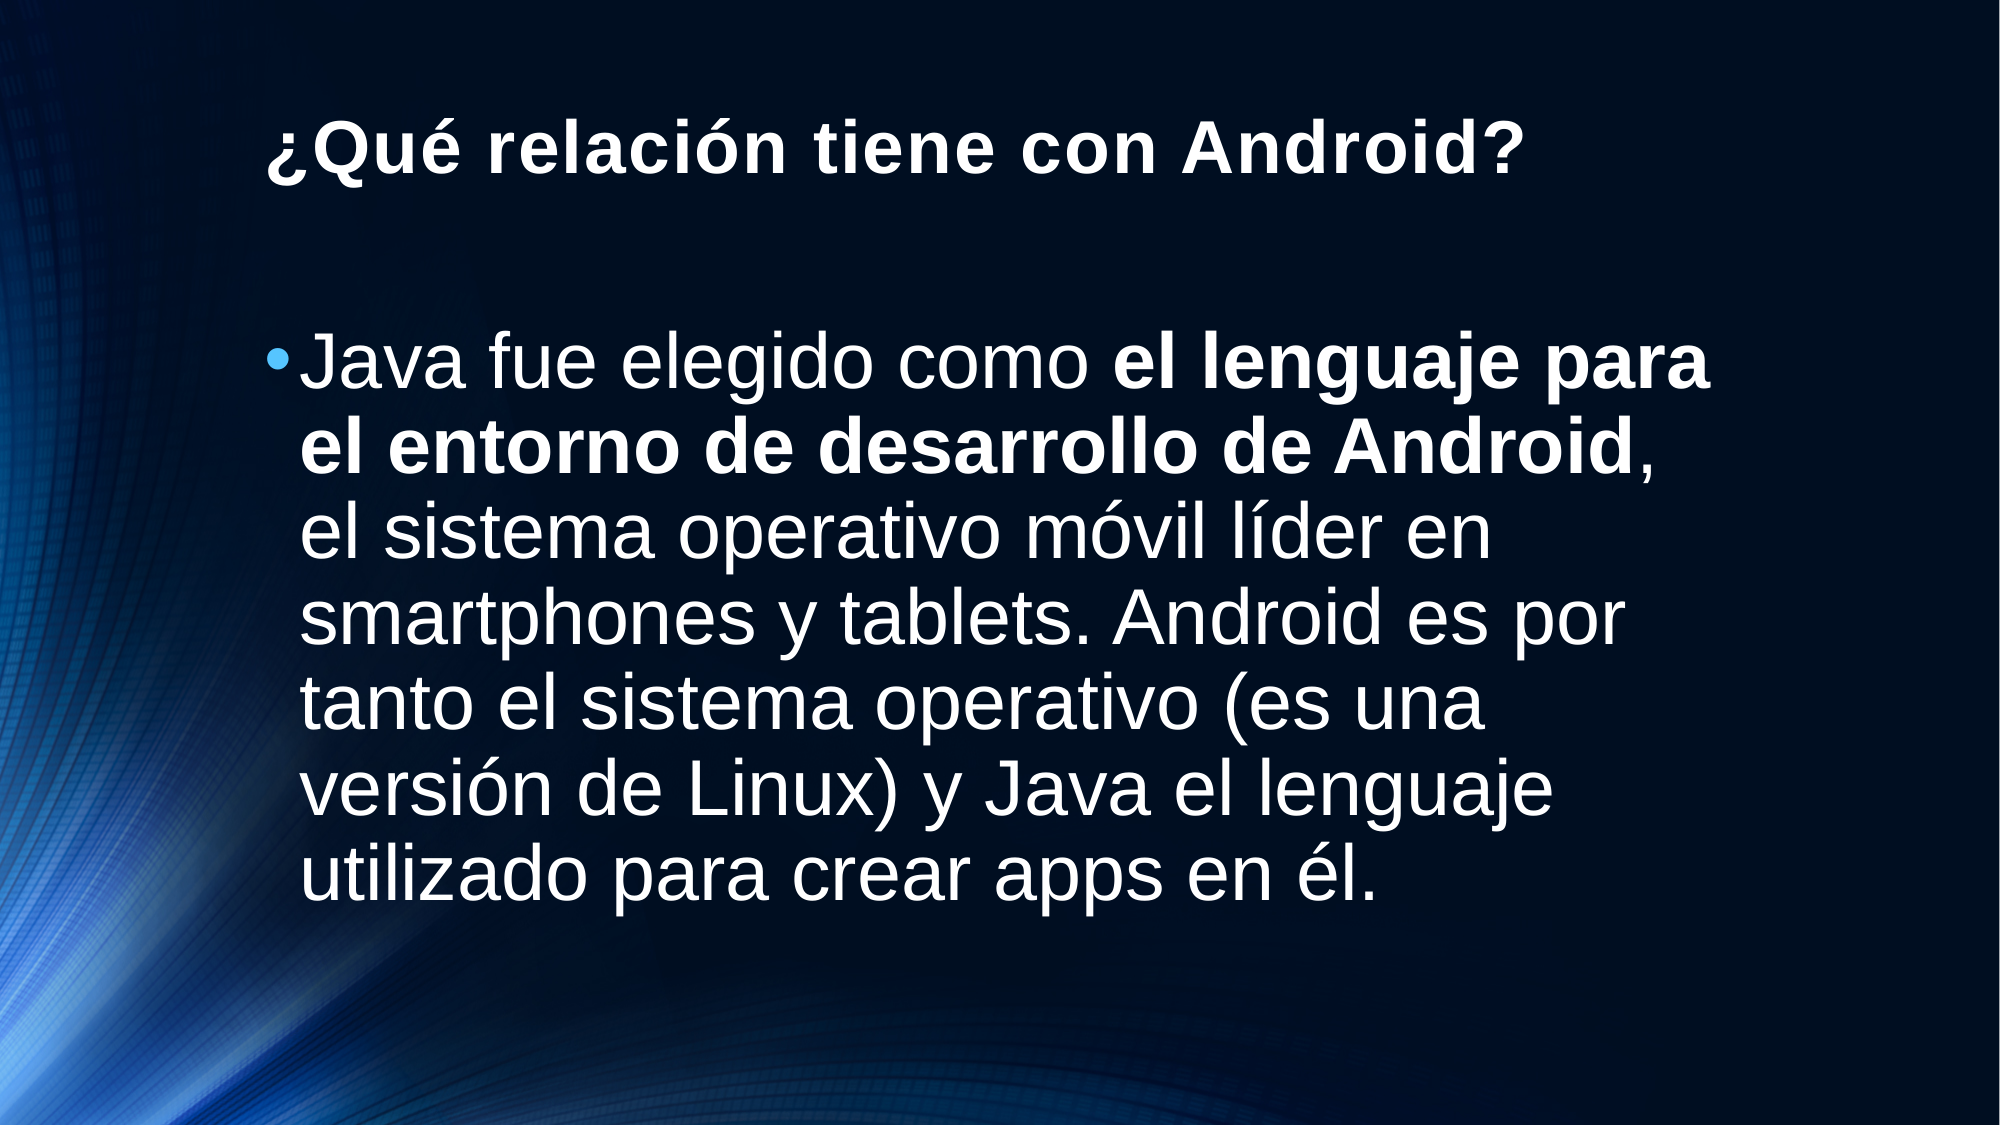

# ¿Qué relación tiene con Android?
Java fue elegido como el lenguaje para el entorno de desarrollo de Android, el sistema operativo móvil líder en smartphones y tablets. Android es por tanto el sistema operativo (es una versión de Linux) y Java el lenguaje utilizado para crear apps en él.